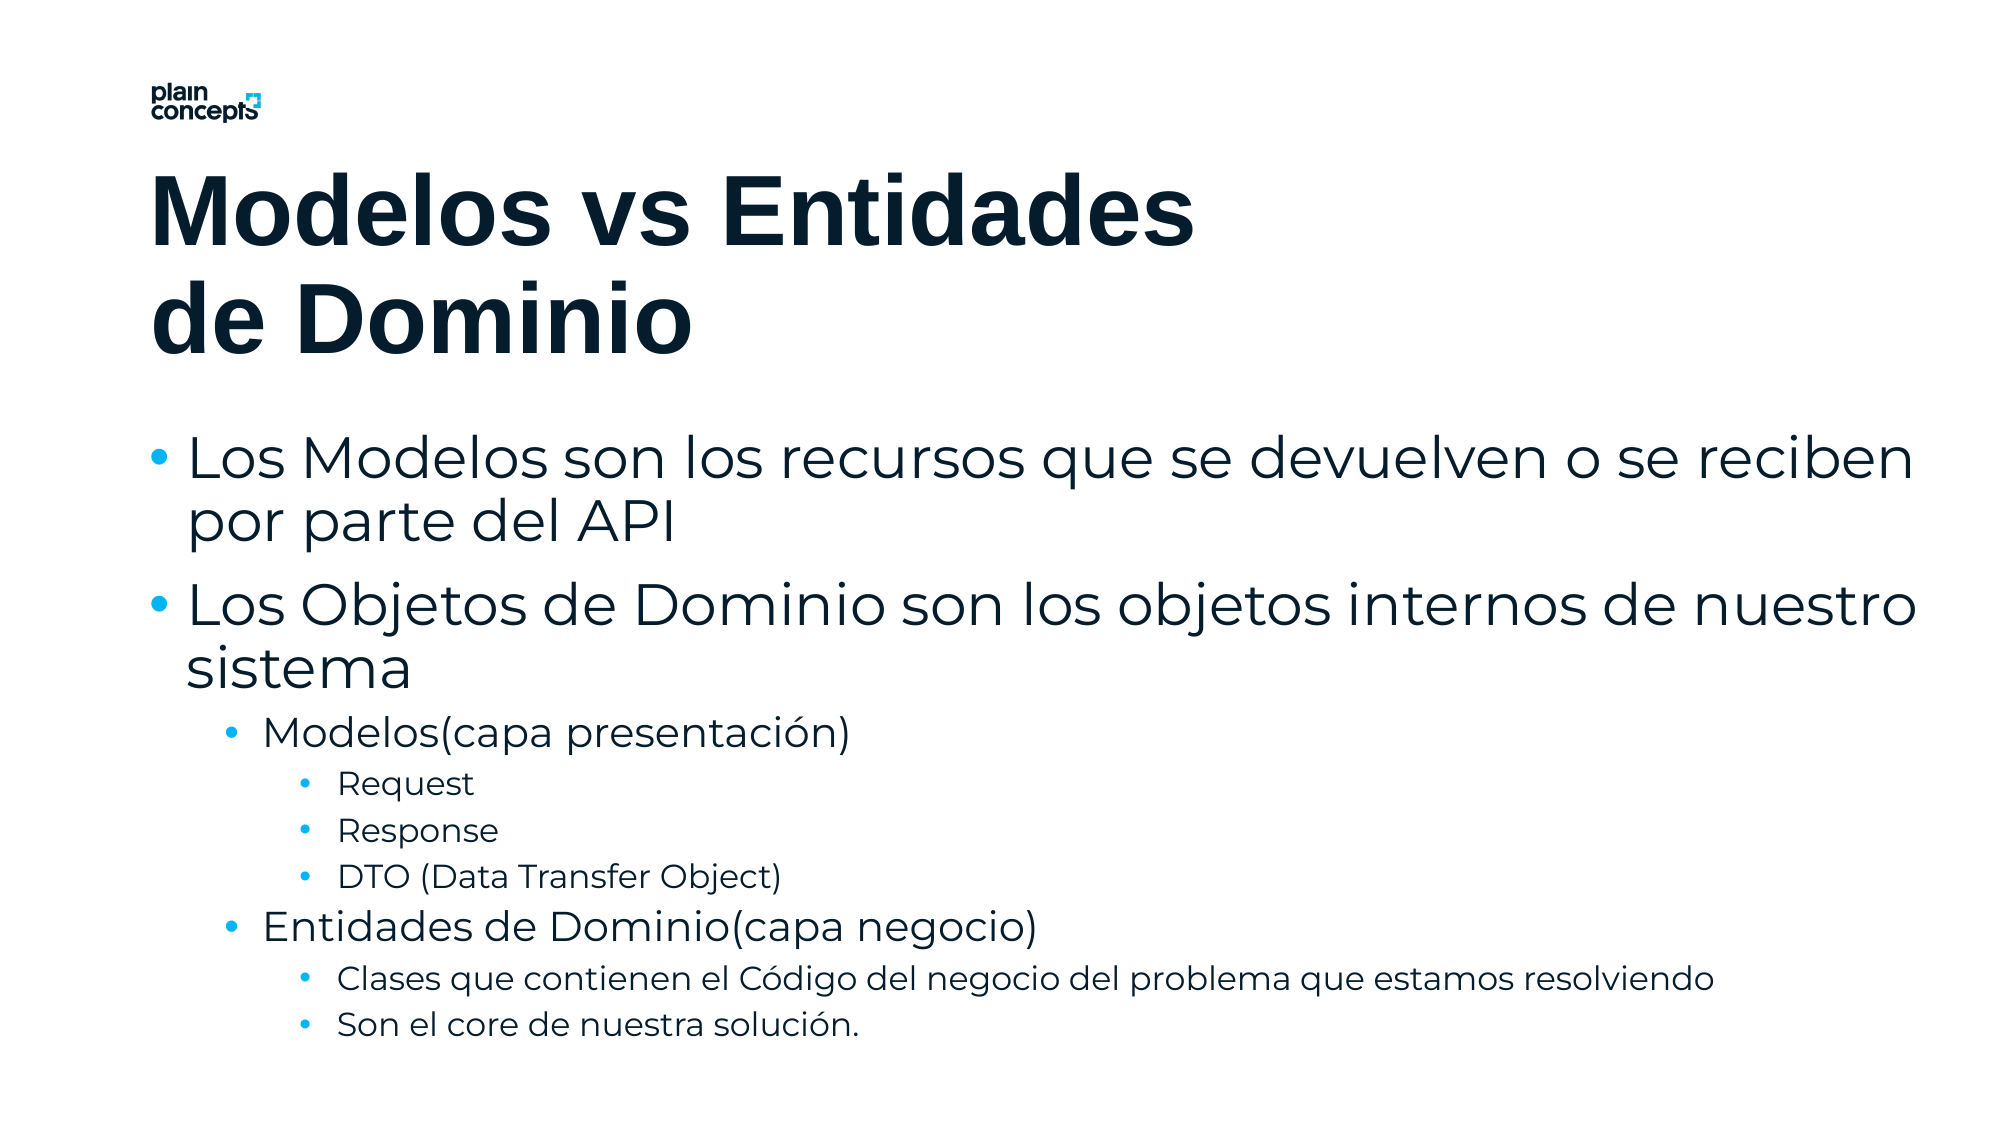

Modelos vs Entidades de Dominio
Los Modelos son los recursos que se devuelven o se reciben por parte del API
Los Objetos de Dominio son los objetos internos de nuestro sistema
Modelos(capa presentación)
Request
Response
DTO (Data Transfer Object)
Entidades de Dominio(capa negocio)
Clases que contienen el Código del negocio del problema que estamos resolviendo
Son el core de nuestra solución.